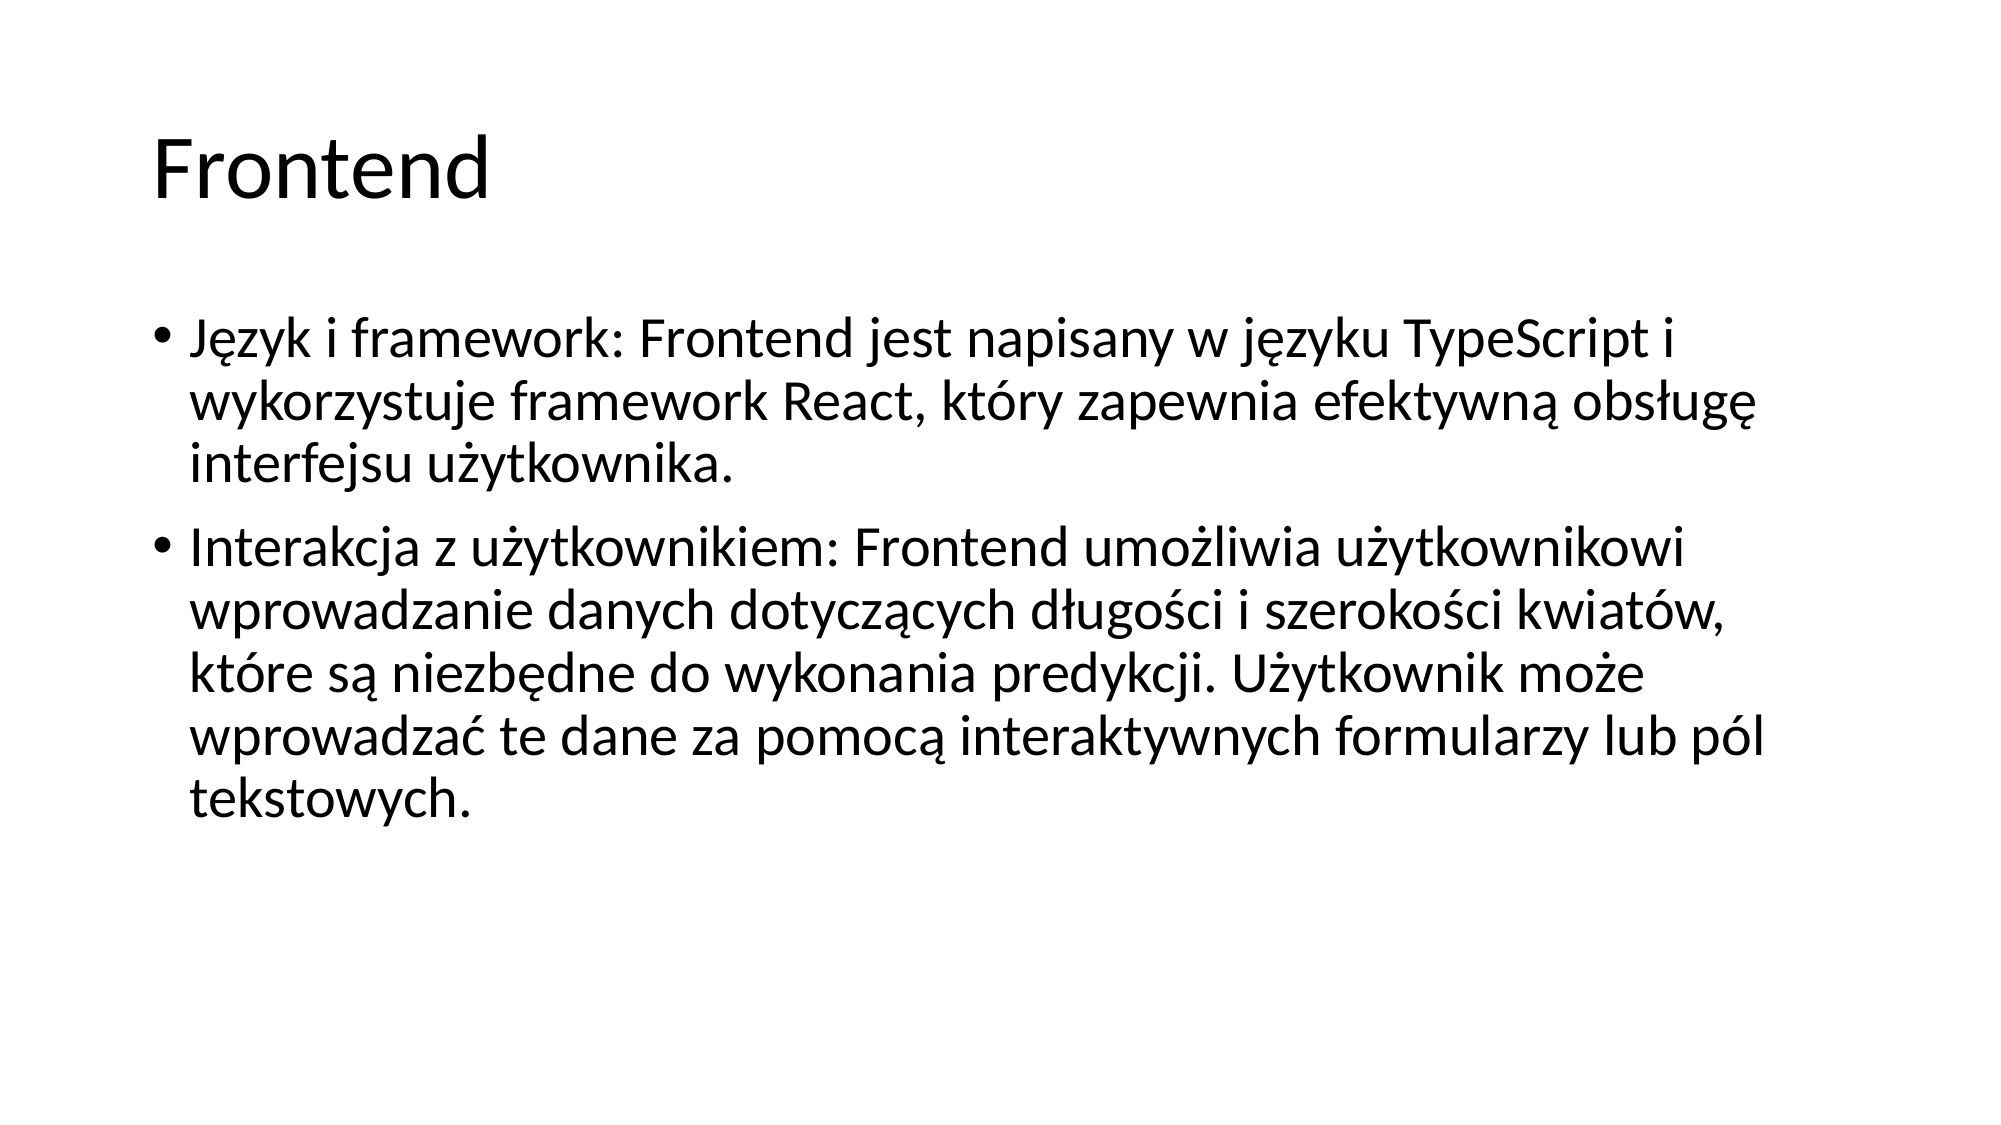

# Frontend
Język i framework: Frontend jest napisany w języku TypeScript i wykorzystuje framework React, który zapewnia efektywną obsługę interfejsu użytkownika.
Interakcja z użytkownikiem: Frontend umożliwia użytkownikowi wprowadzanie danych dotyczących długości i szerokości kwiatów, które są niezbędne do wykonania predykcji. Użytkownik może wprowadzać te dane za pomocą interaktywnych formularzy lub pól tekstowych.